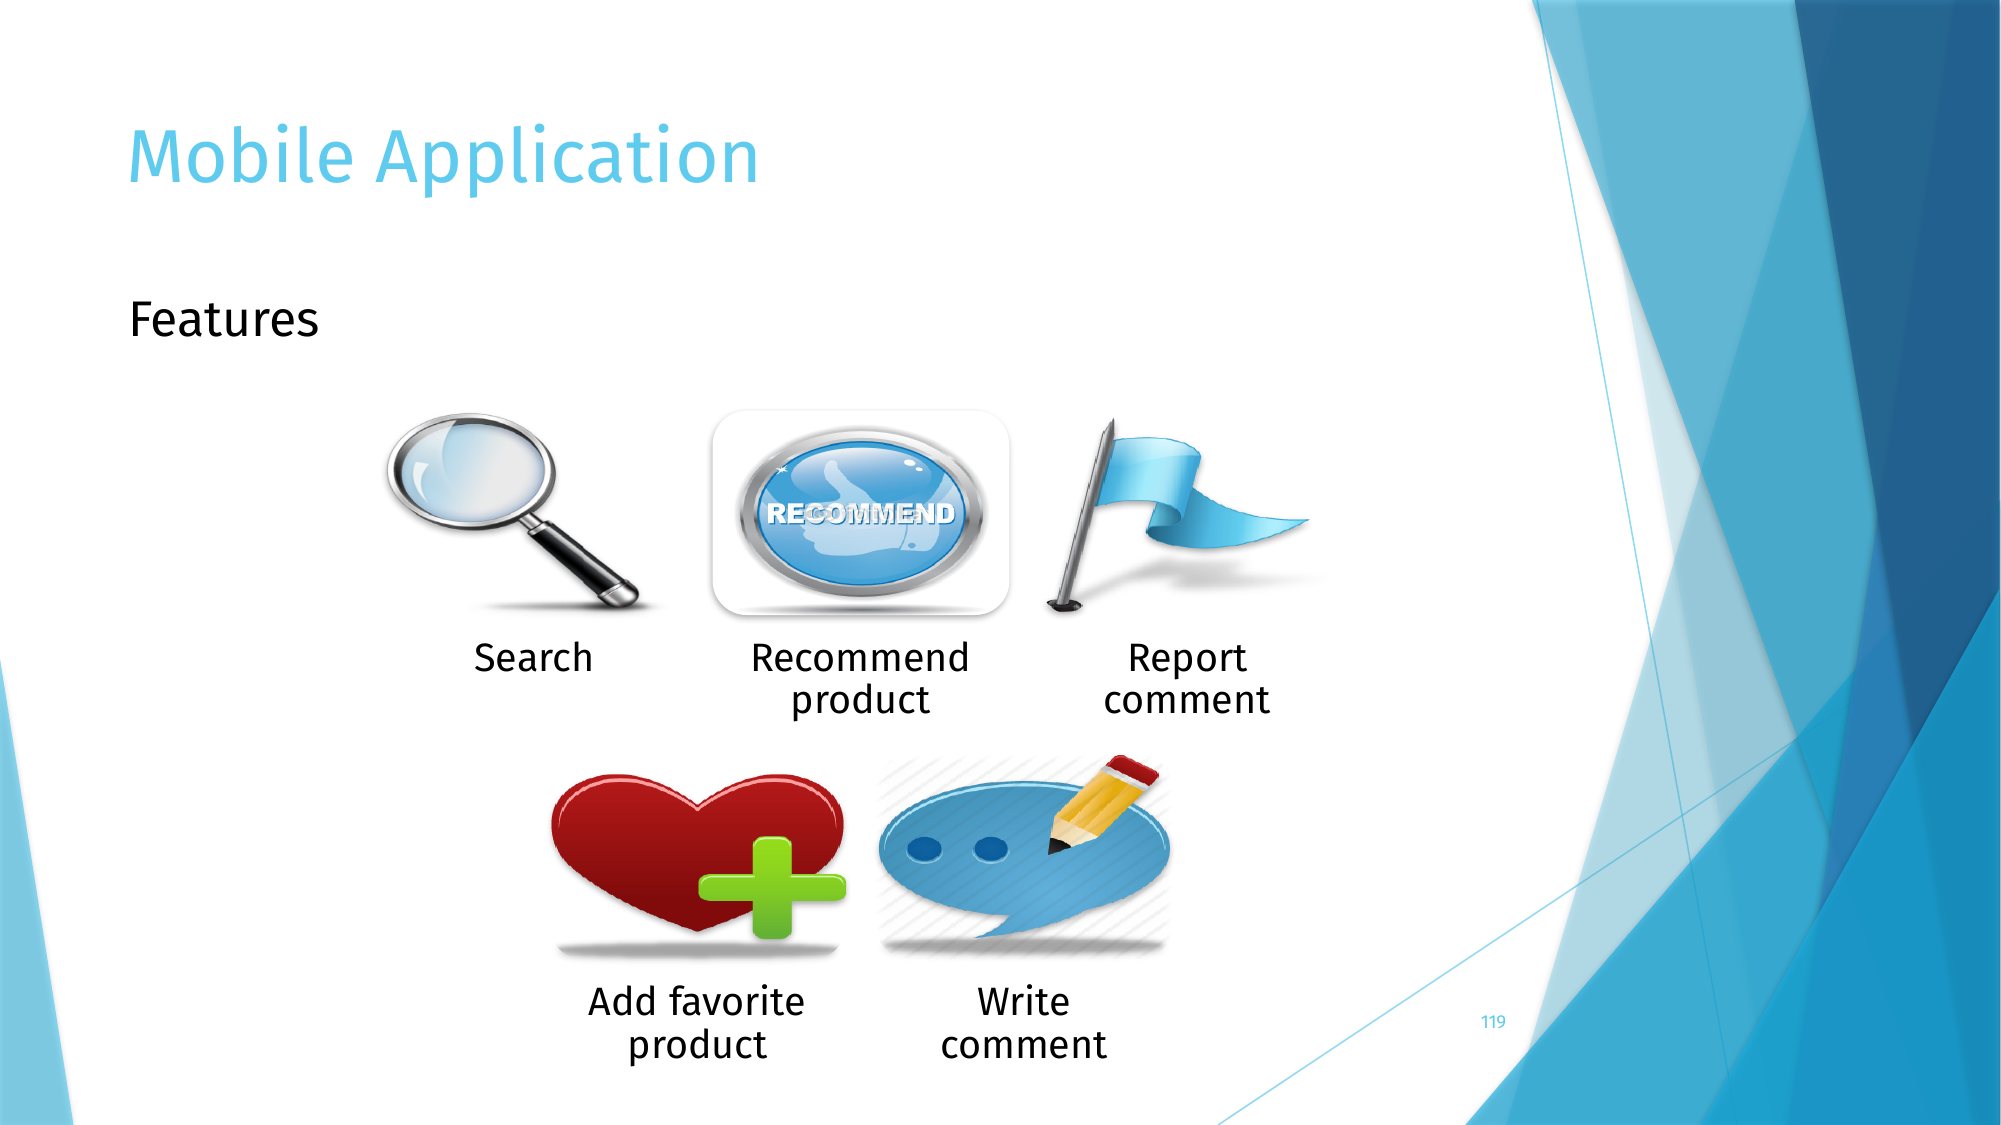

# Mobile Application
Features
Search
Recommend product
Report comment
Add favorite product
Write comment
119